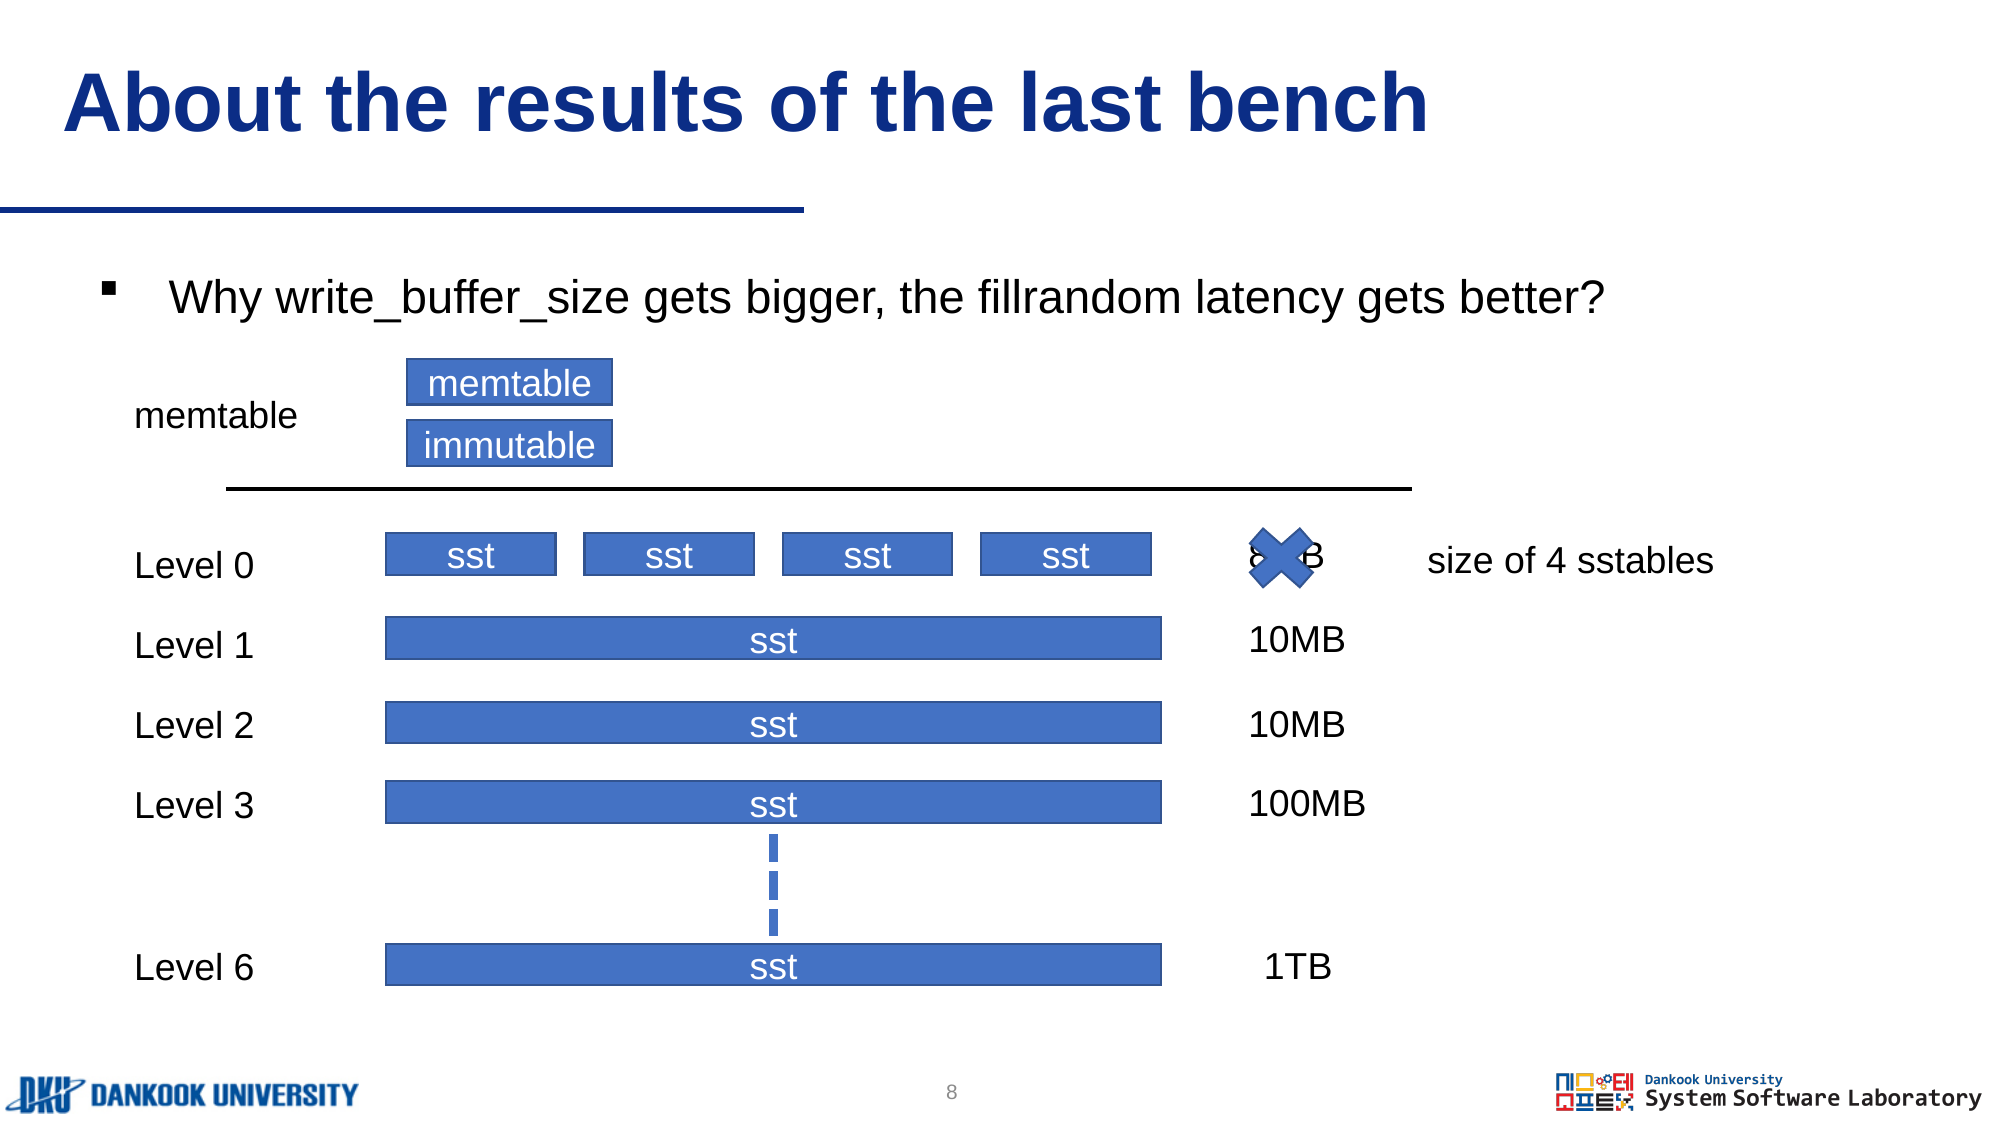

# About the results of the last bench
Why write_buffer_size gets bigger, the fillrandom latency gets better?

memtable
memtable
immutable
8MB
Level 0
sst
sst
sst
sst
10MB
Level 1
sst
10MB
Level 2
sst
100MB
Level 3
sst
1TB
Level 6
sst

size of 4 sstables
8